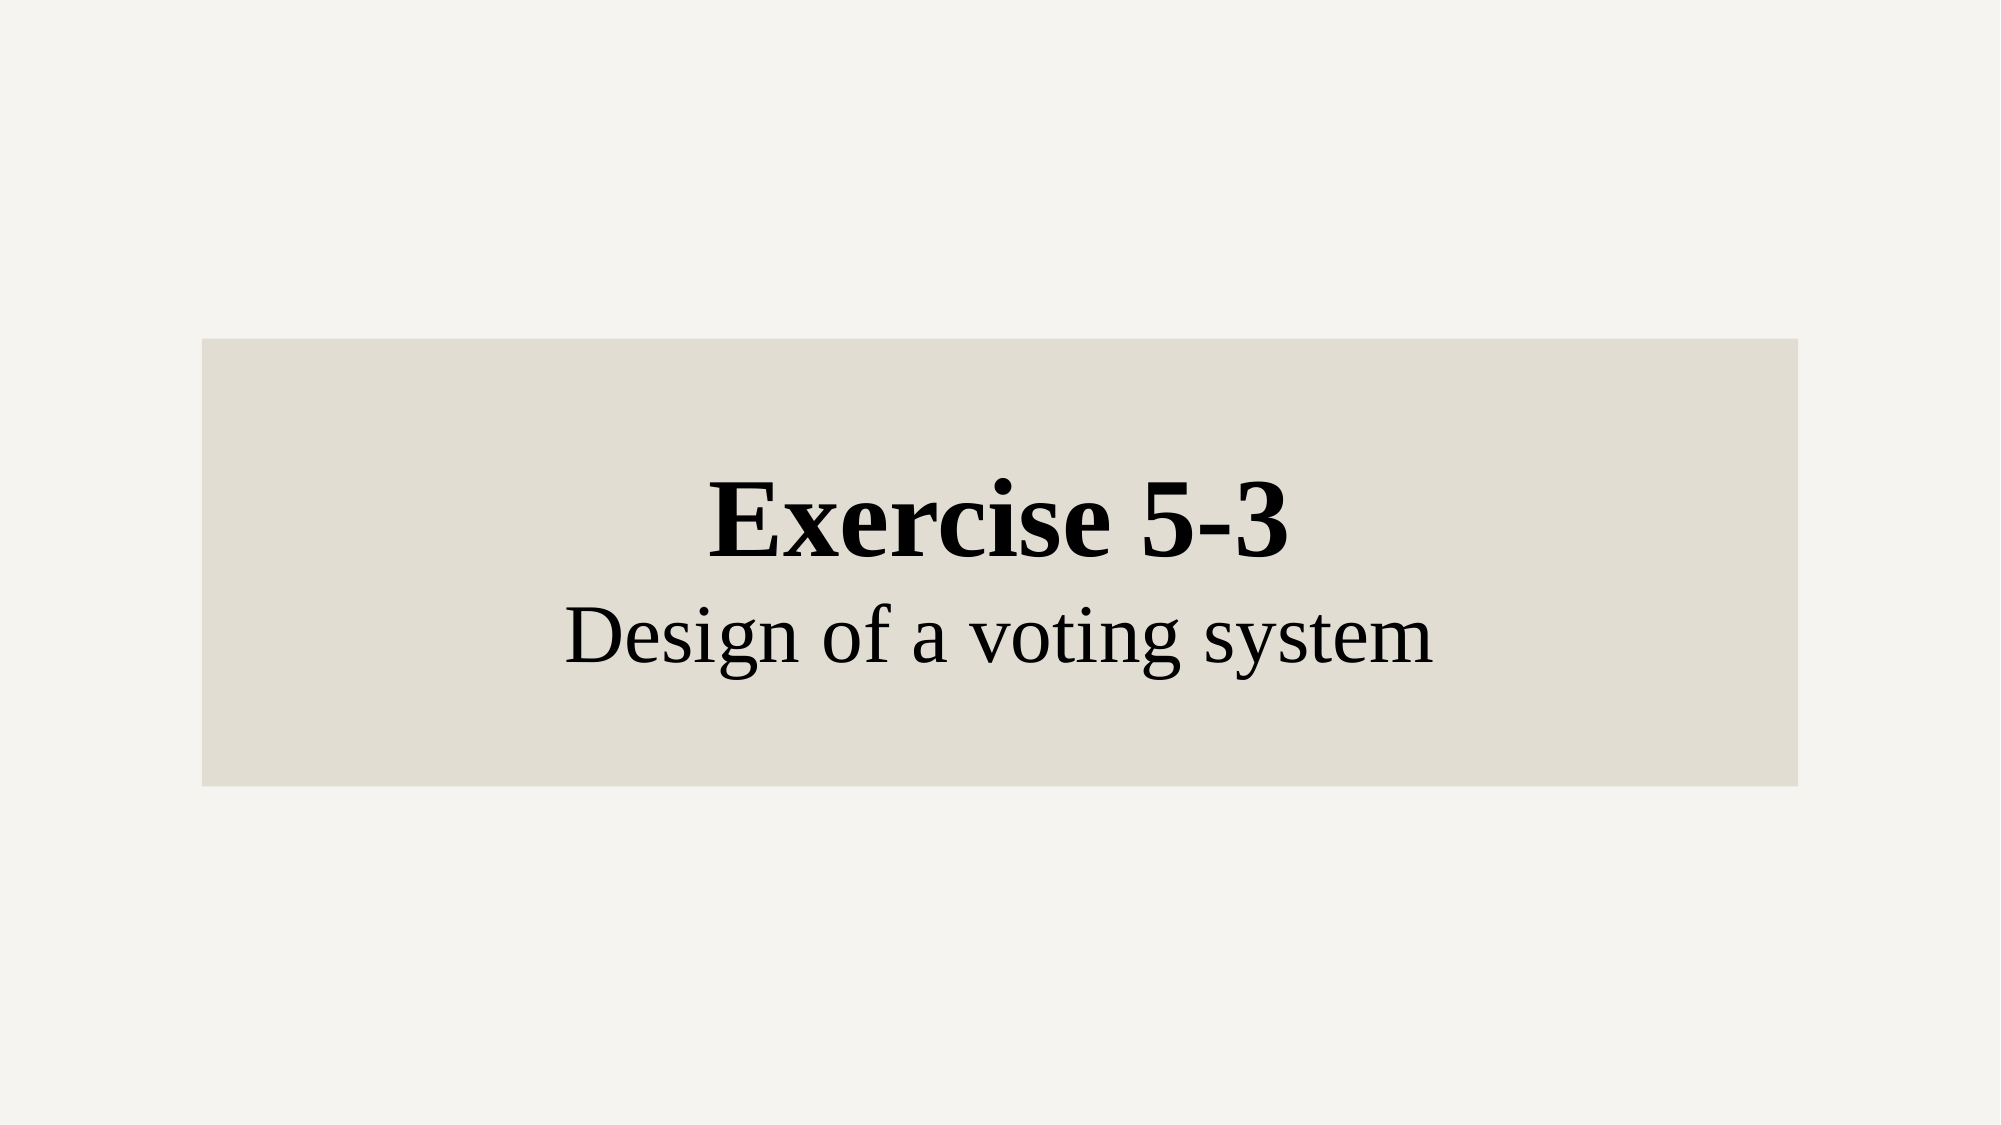

Exercise 5-3
Design of a voting system